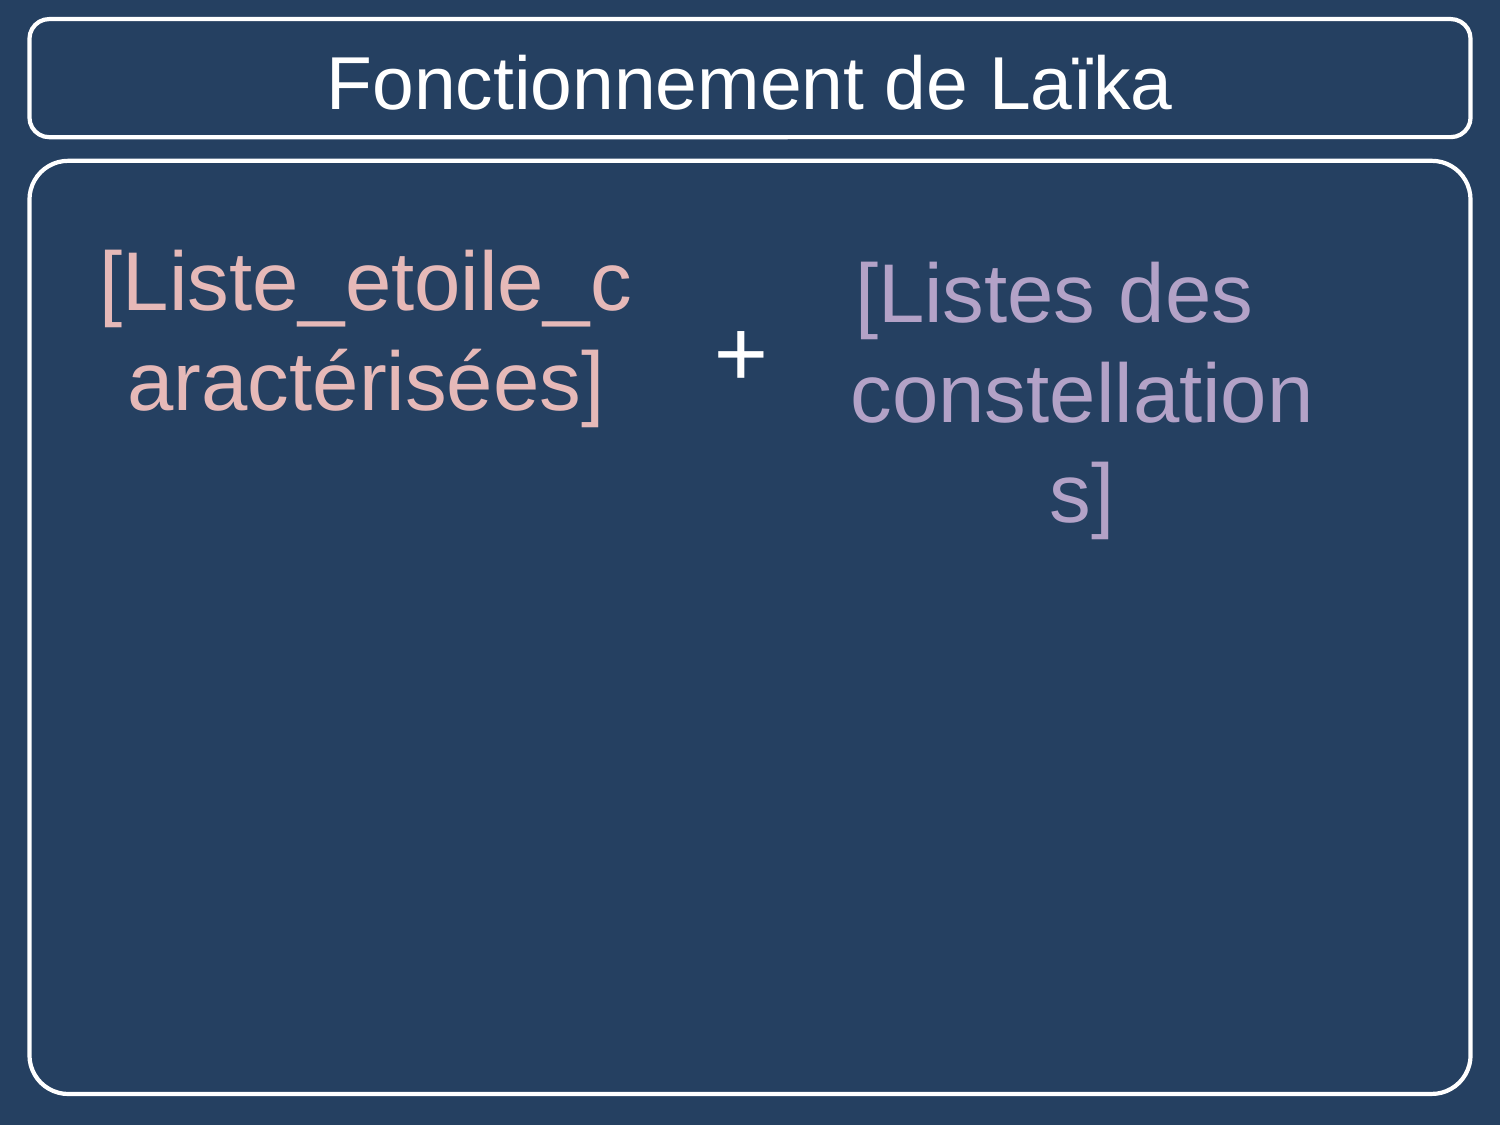

# Fonctionnement de Laïka

[Liste_etoile_caractérisées]
[Listes des constellations]
+